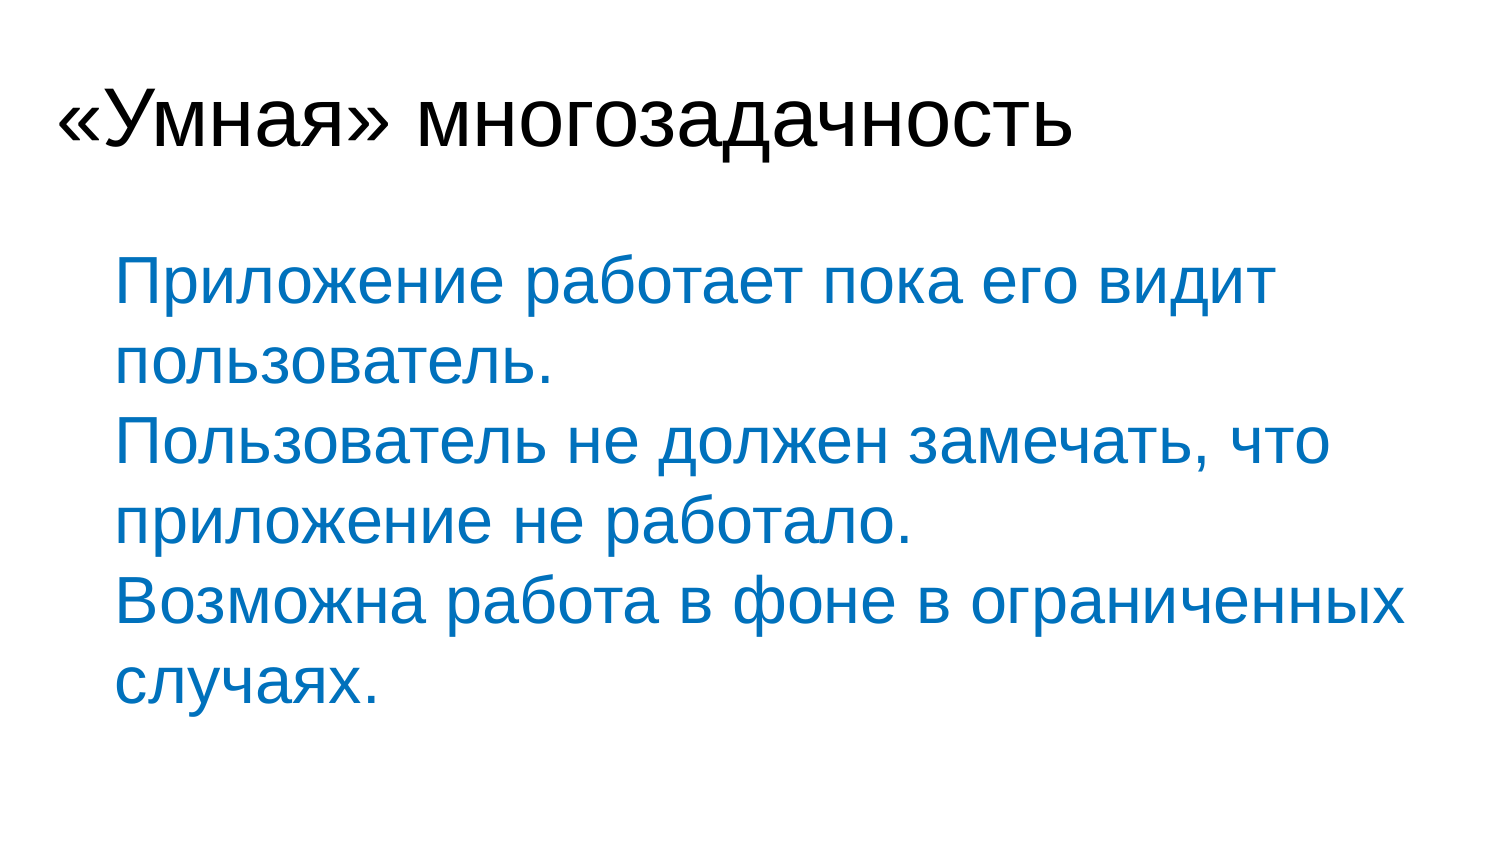

# «Умная» многозадачность

Приложение работает пока его видит пользователь.
Пользователь не должен замечать, что приложение не работало.
Возможна работа в фоне в ограниченных случаях.